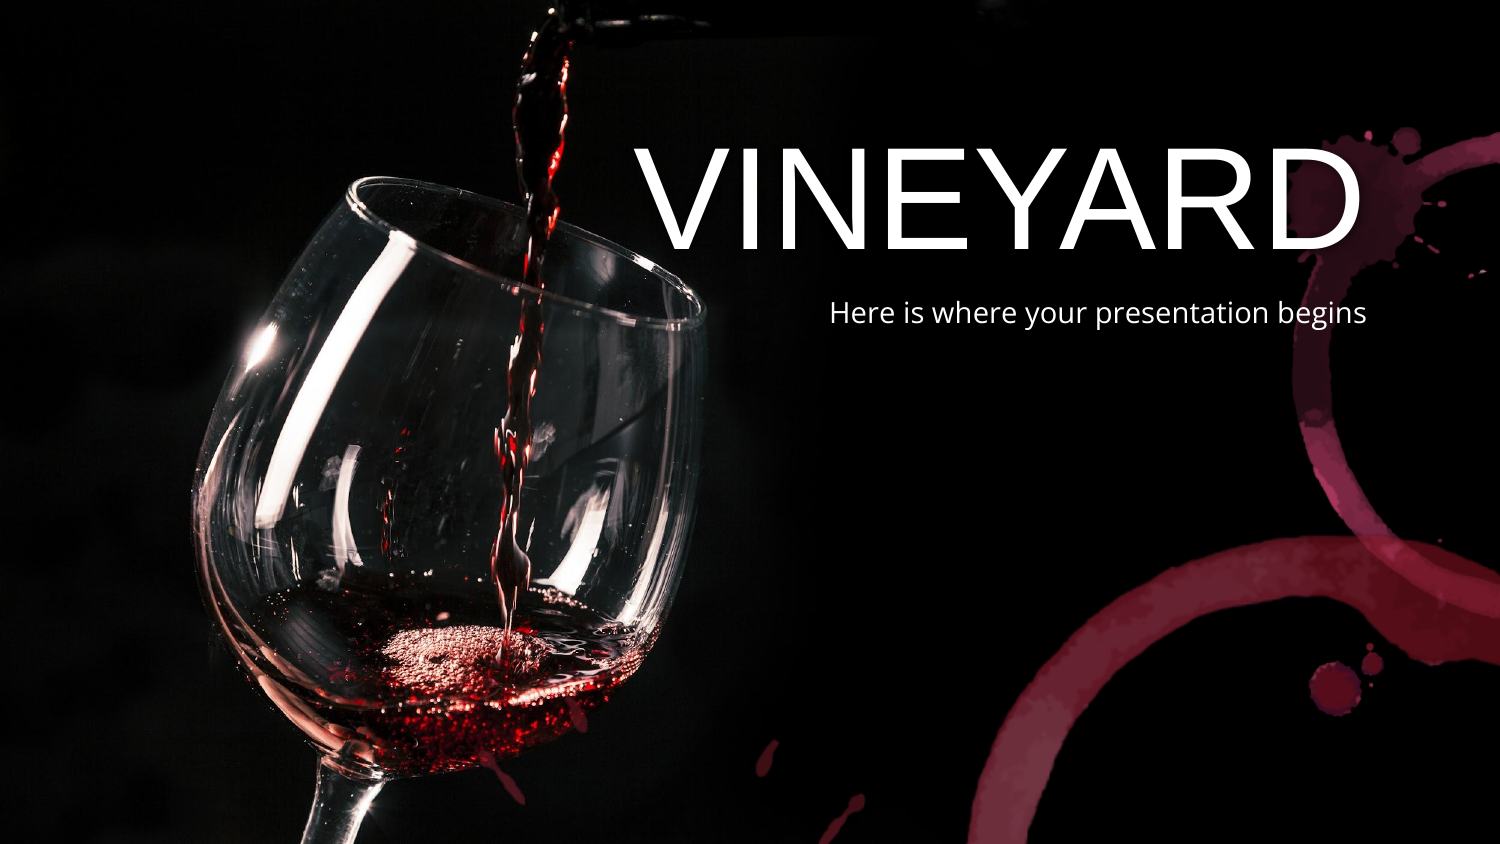

# VINEYARD
Here is where your presentation begins